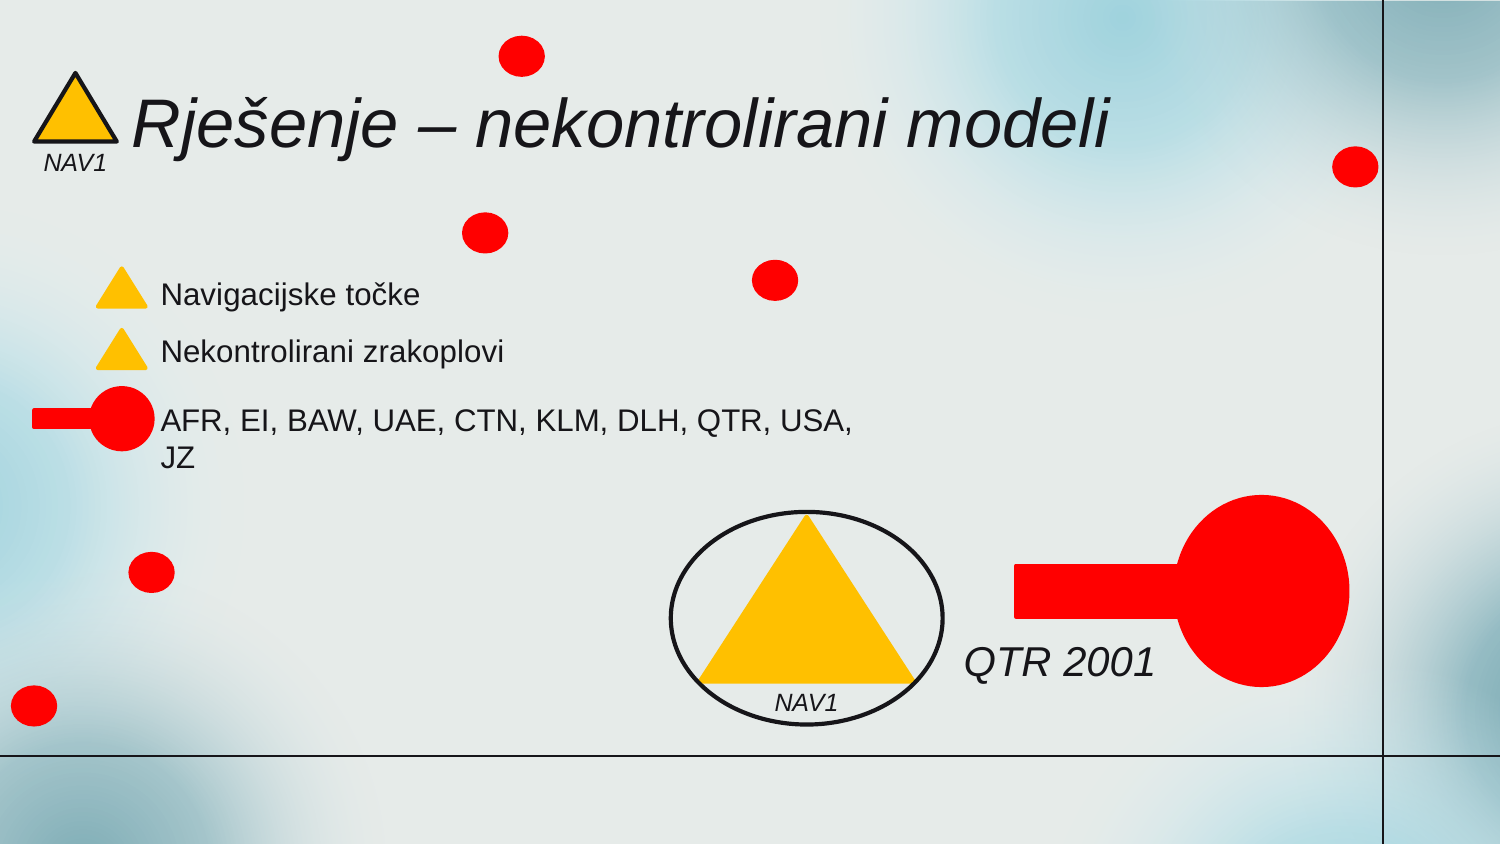

HR 2904

# Rješenje – nekontrolirani modeli
NAV1

Navigacijske točke

Nekontrolirani zrakoplovi

AFR, EI, BAW, UAE, CTN, KLM, DLH, QTR, USA, JZ

QTR 2001

NAV1